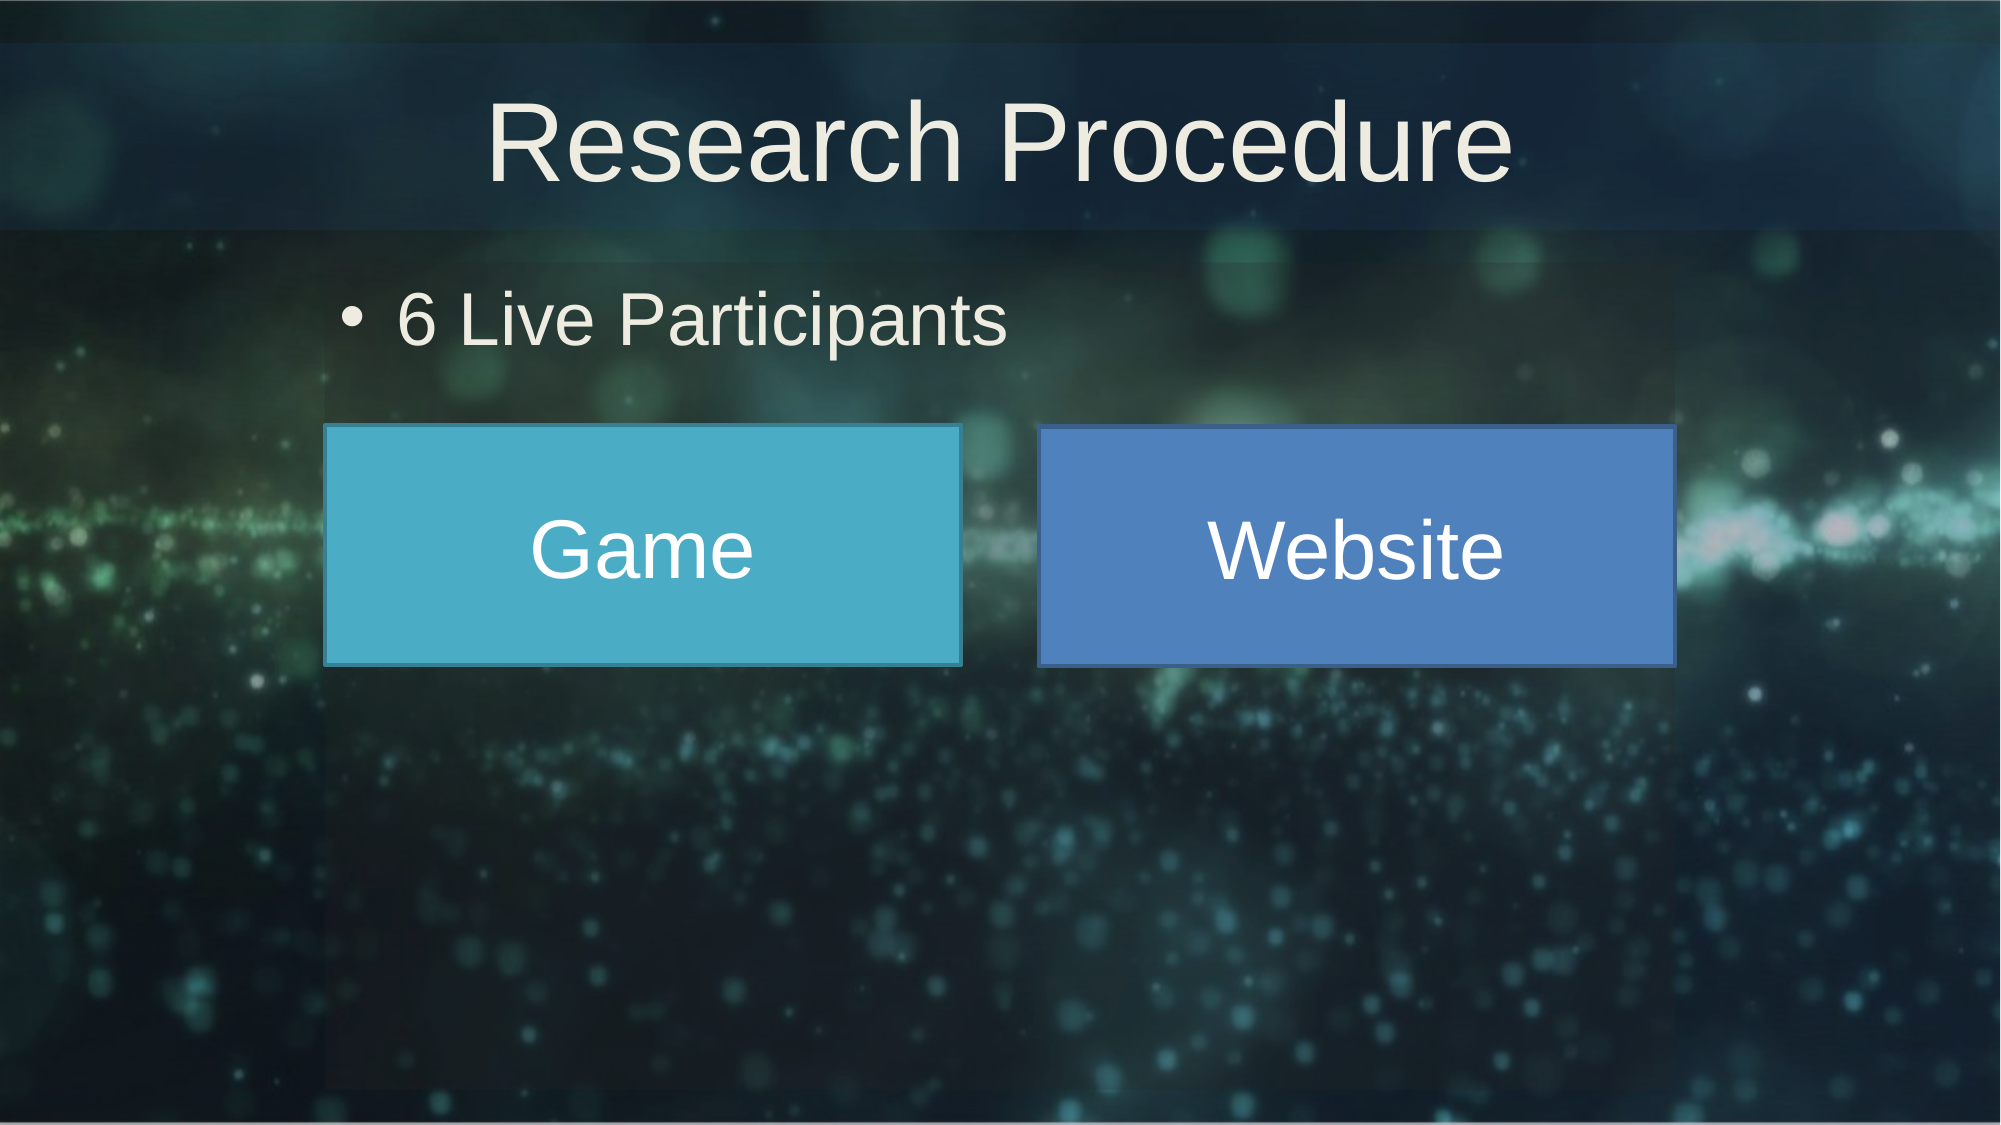

# Research Procedure
6 Live Participants
Game
Website